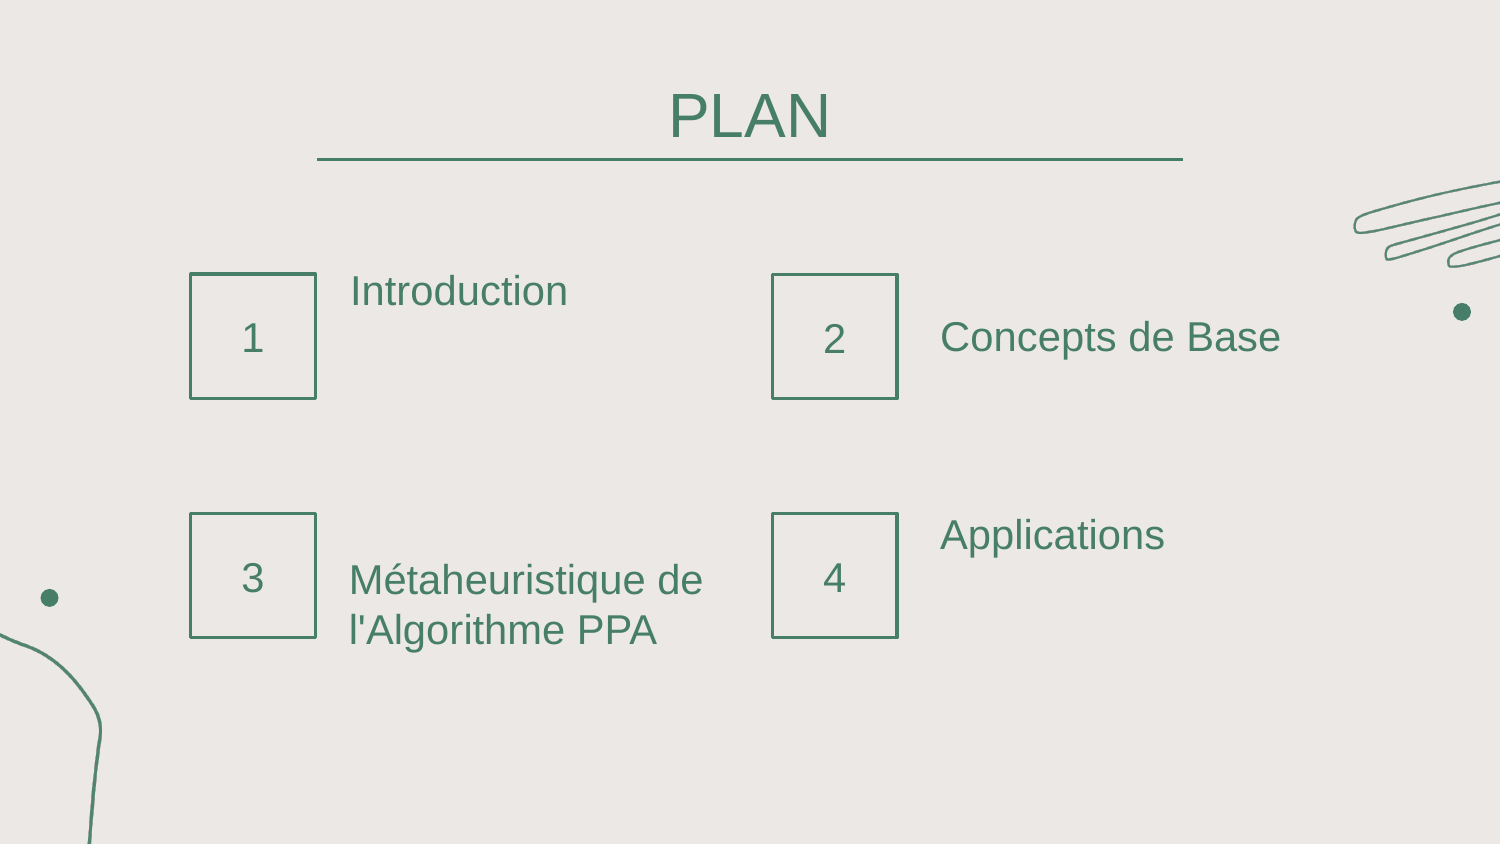

PLAN
1
2
Concepts de Base
# Introduction
Applications
3
4
Métaheuristique de l'Algorithme PPA